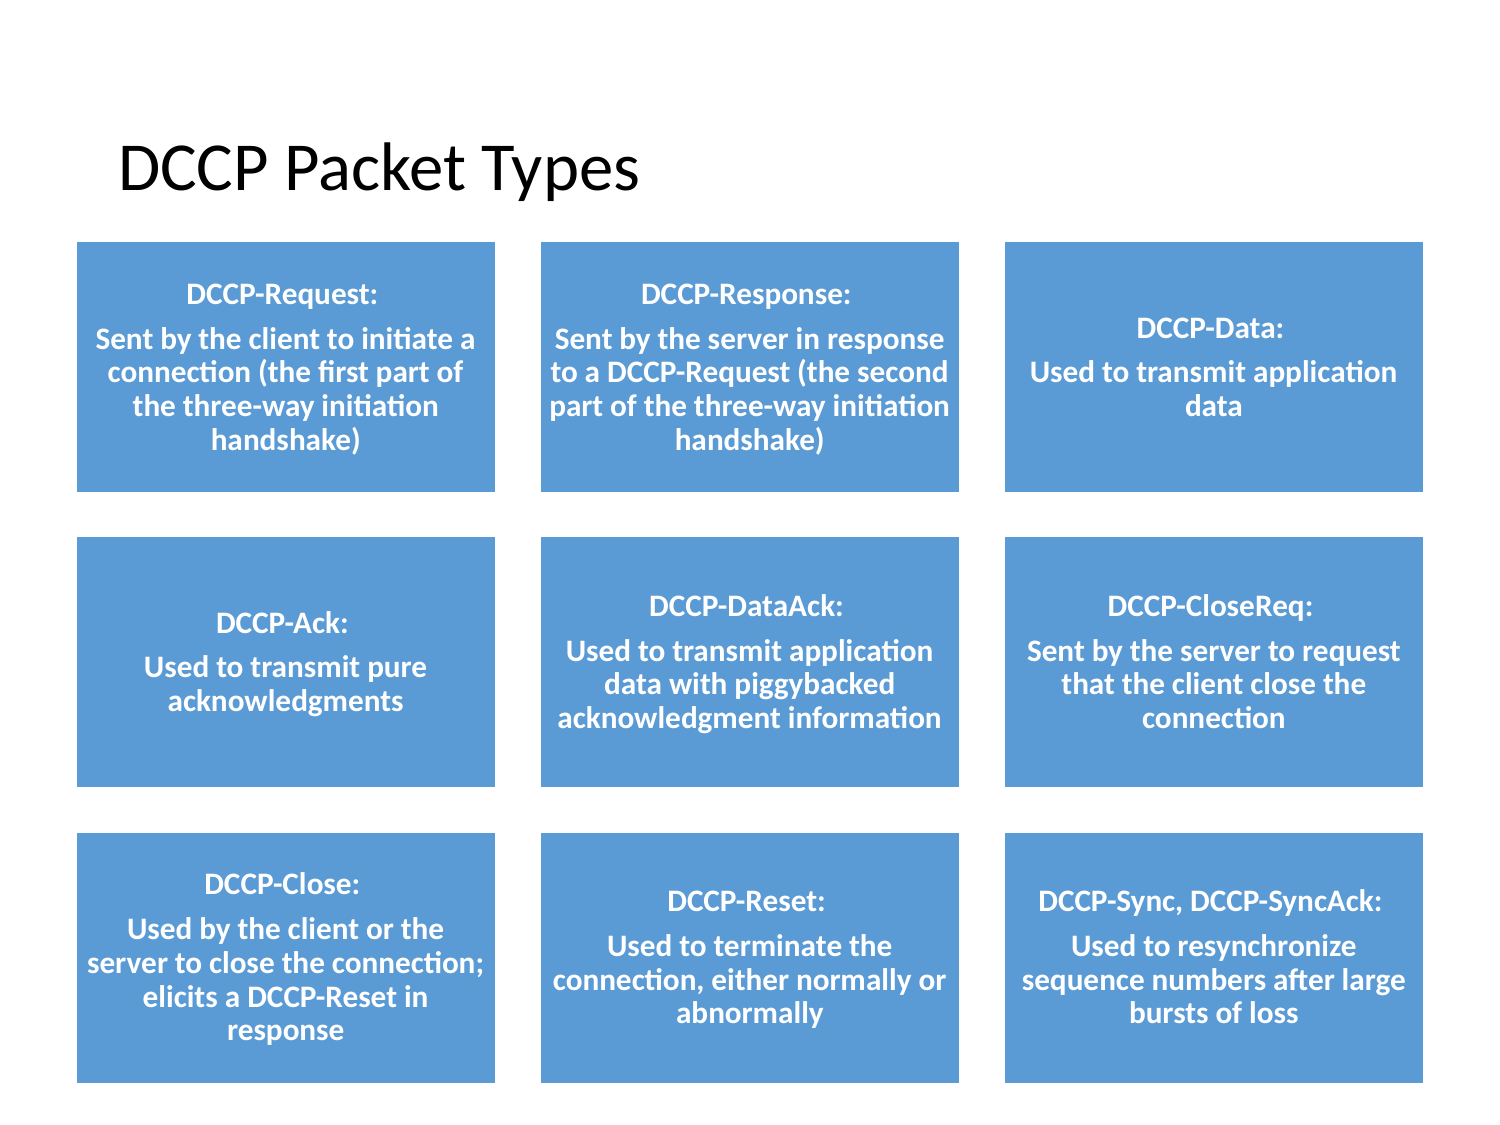

# DCCP Packet Types
DCCP-Request:
Sent by the client to initiate a connection (the first part of the three-way initiation handshake)
DCCP-Response:
Sent by the server in response to a DCCP-Request (the second part of the three-way initiation handshake)
DCCP-Data:
Used to transmit application data
DCCP-Ack:
Used to transmit pure acknowledgments
DCCP-DataAck:
Used to transmit application data with piggybacked acknowledgment information
DCCP-CloseReq:
Sent by the server to request that the client close the connection
DCCP-Close:
Used by the client or the server to close the connection; elicits a DCCP-Reset in response
DCCP-Reset:
Used to terminate the connection, either normally or abnormally
DCCP-Sync, DCCP-SyncAck:
Used to resynchronize sequence numbers after large bursts of loss